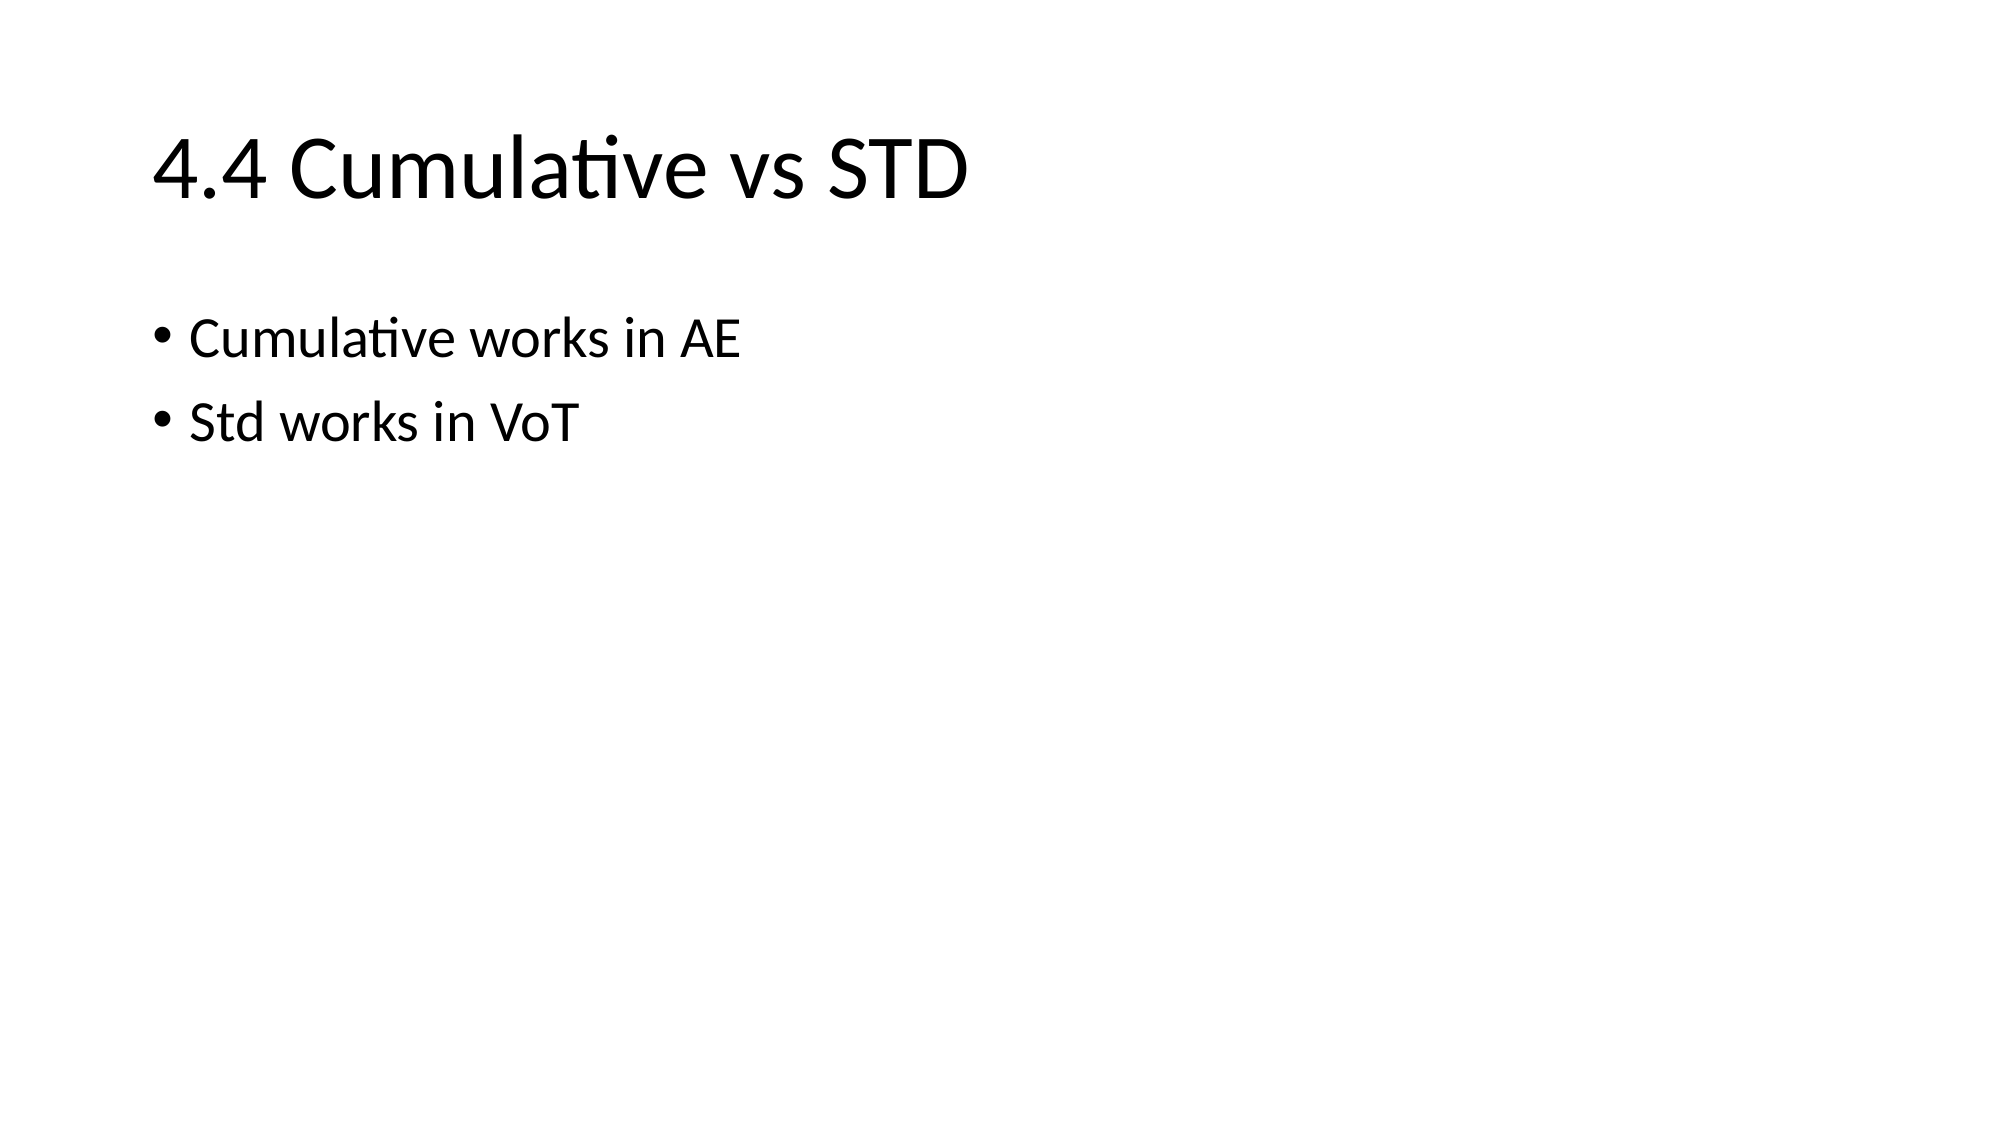

# 4.4 Cumulative vs STD
Cumulative works in AE
Std works in VoT